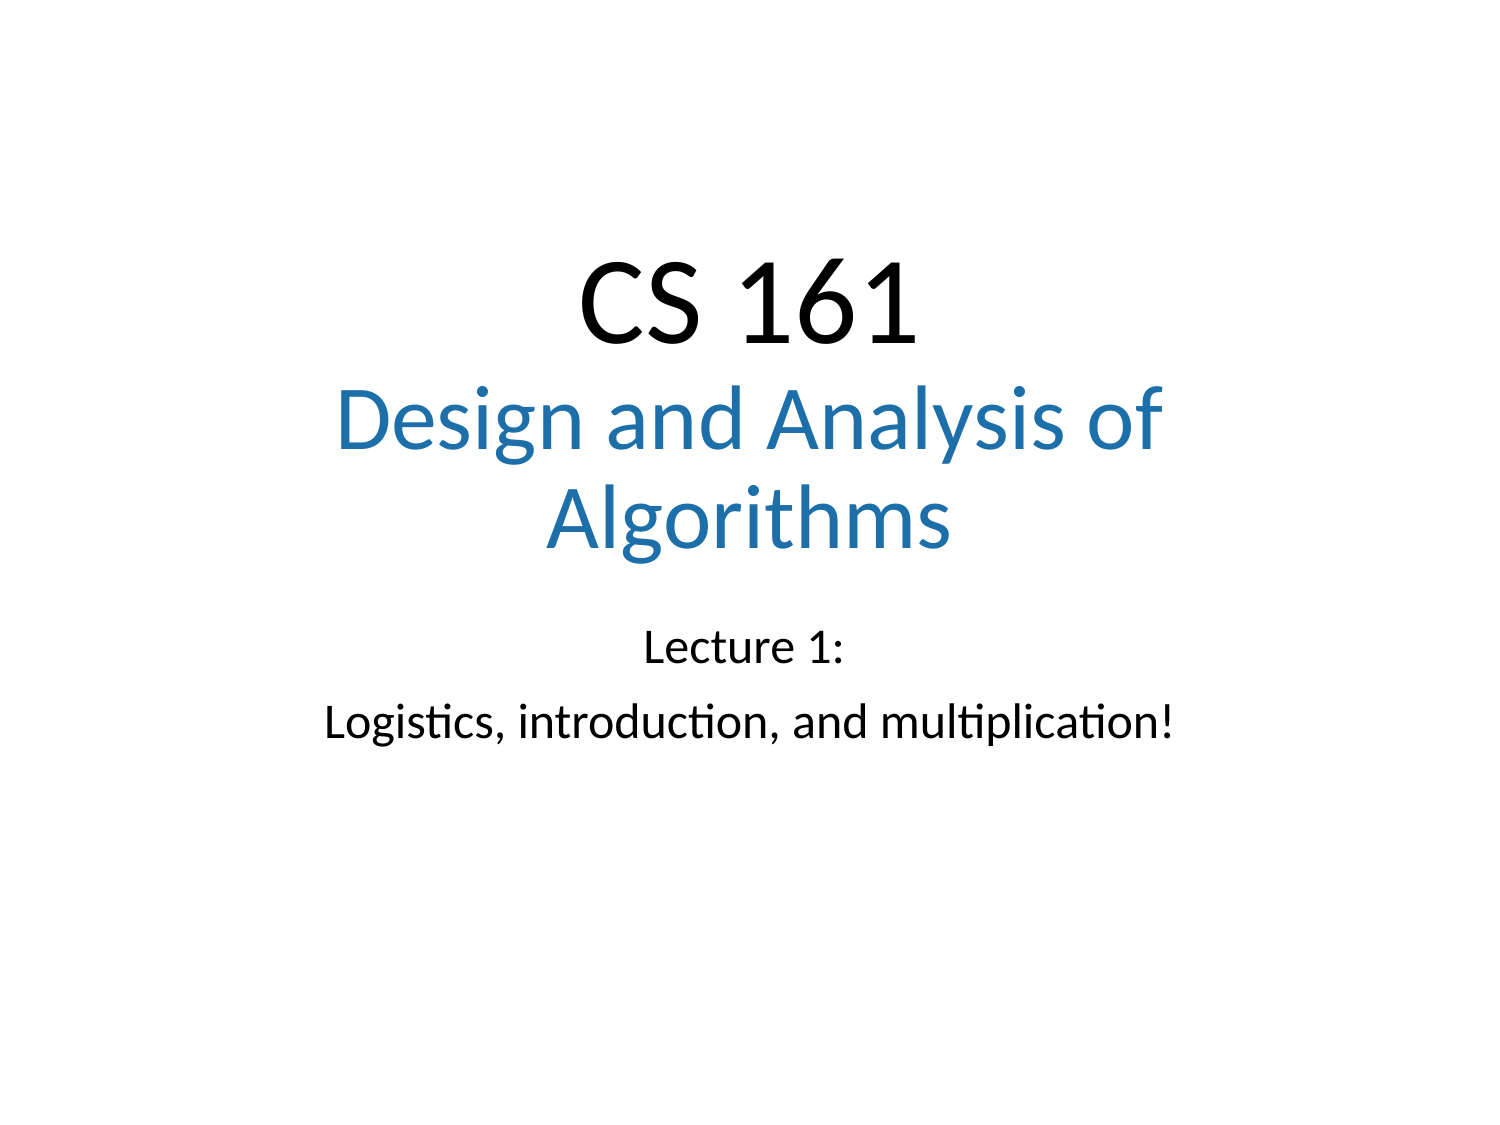

# CS 161 Design and Analysis of Algorithms
Lecture 1:
Logistics, introduction, and multiplication!